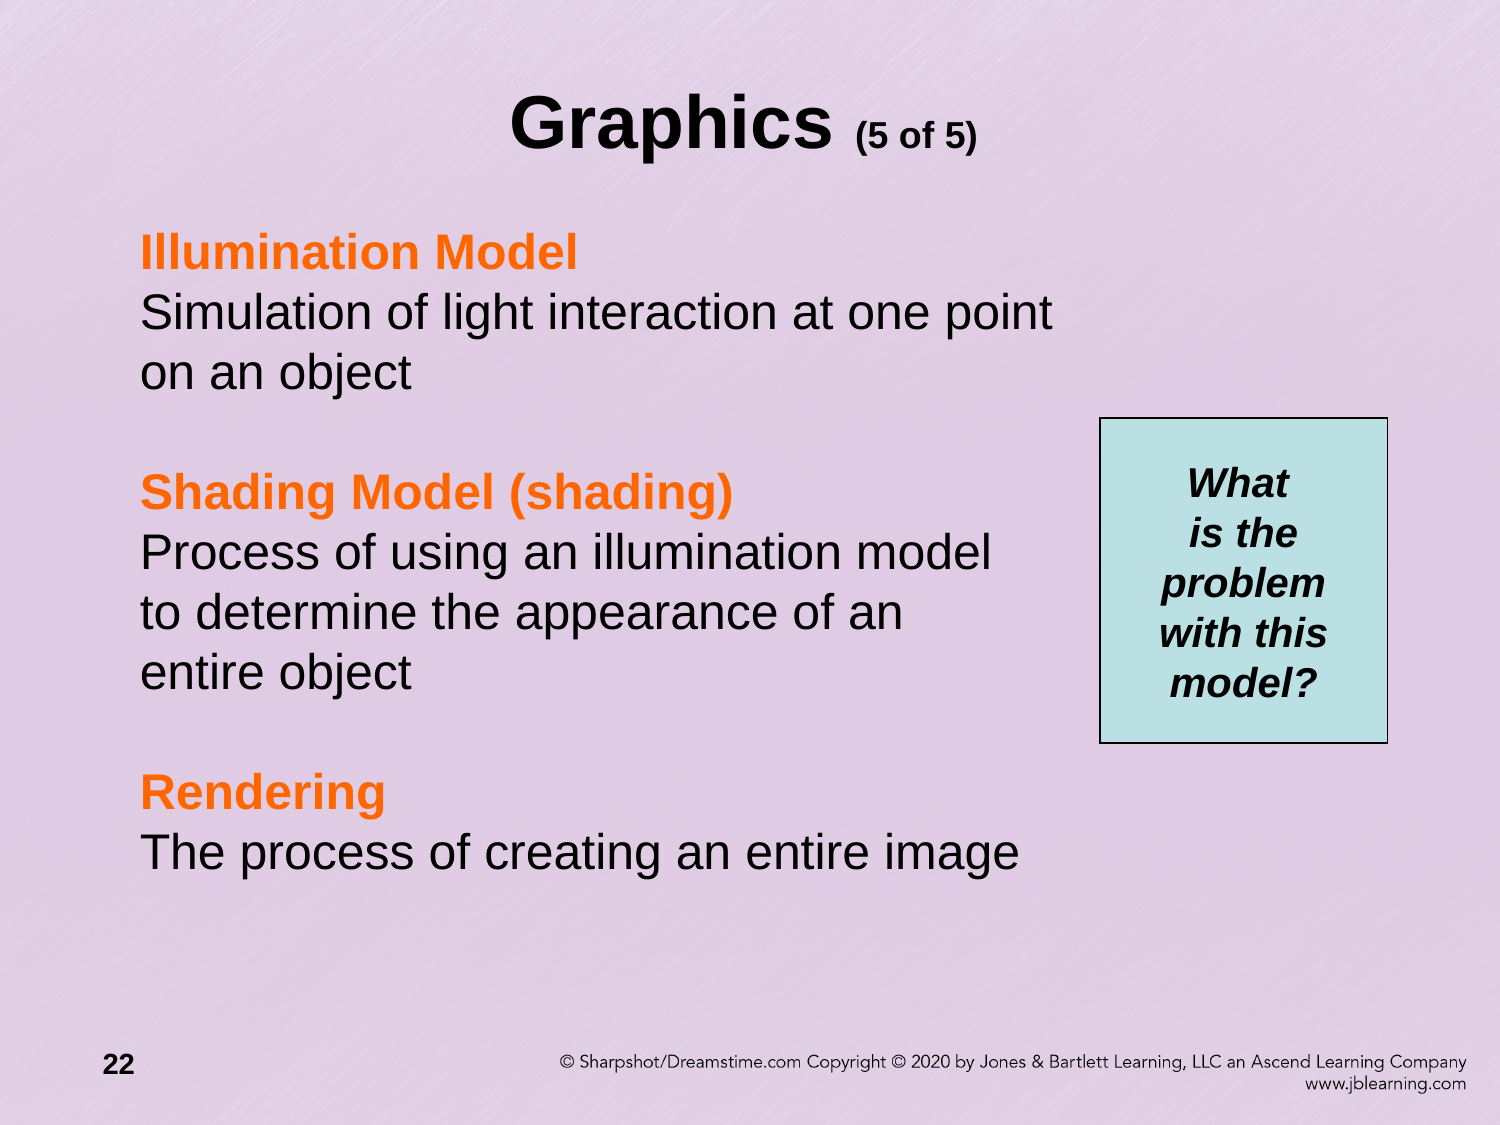

# Graphics (5 of 5)
Illumination Model
Simulation of light interaction at one point
on an object

Shading Model (shading)
Process of using an illumination model
to determine the appearance of an
entire object

Rendering
The process of creating an entire image

What
is the
problem
with this
model?
22